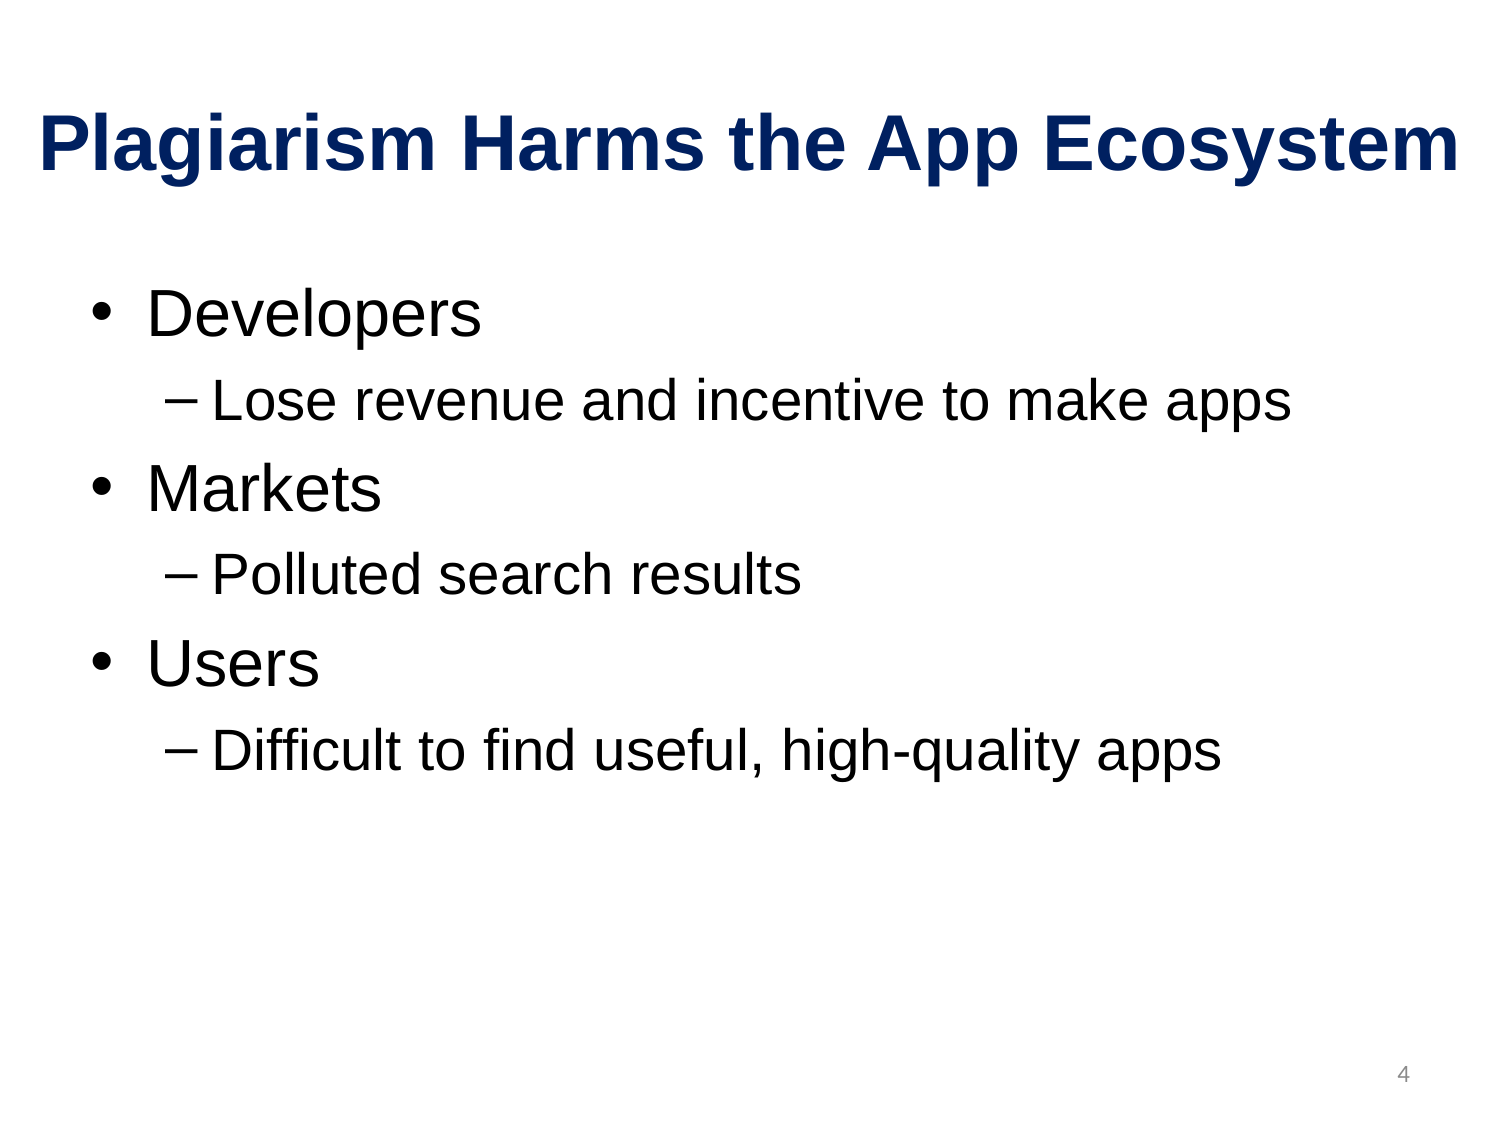

# Plagiarism Harms the App Ecosystem
Developers
Lose revenue and incentive to make apps
Markets
Polluted search results
Users
Difficult to find useful, high-quality apps
4